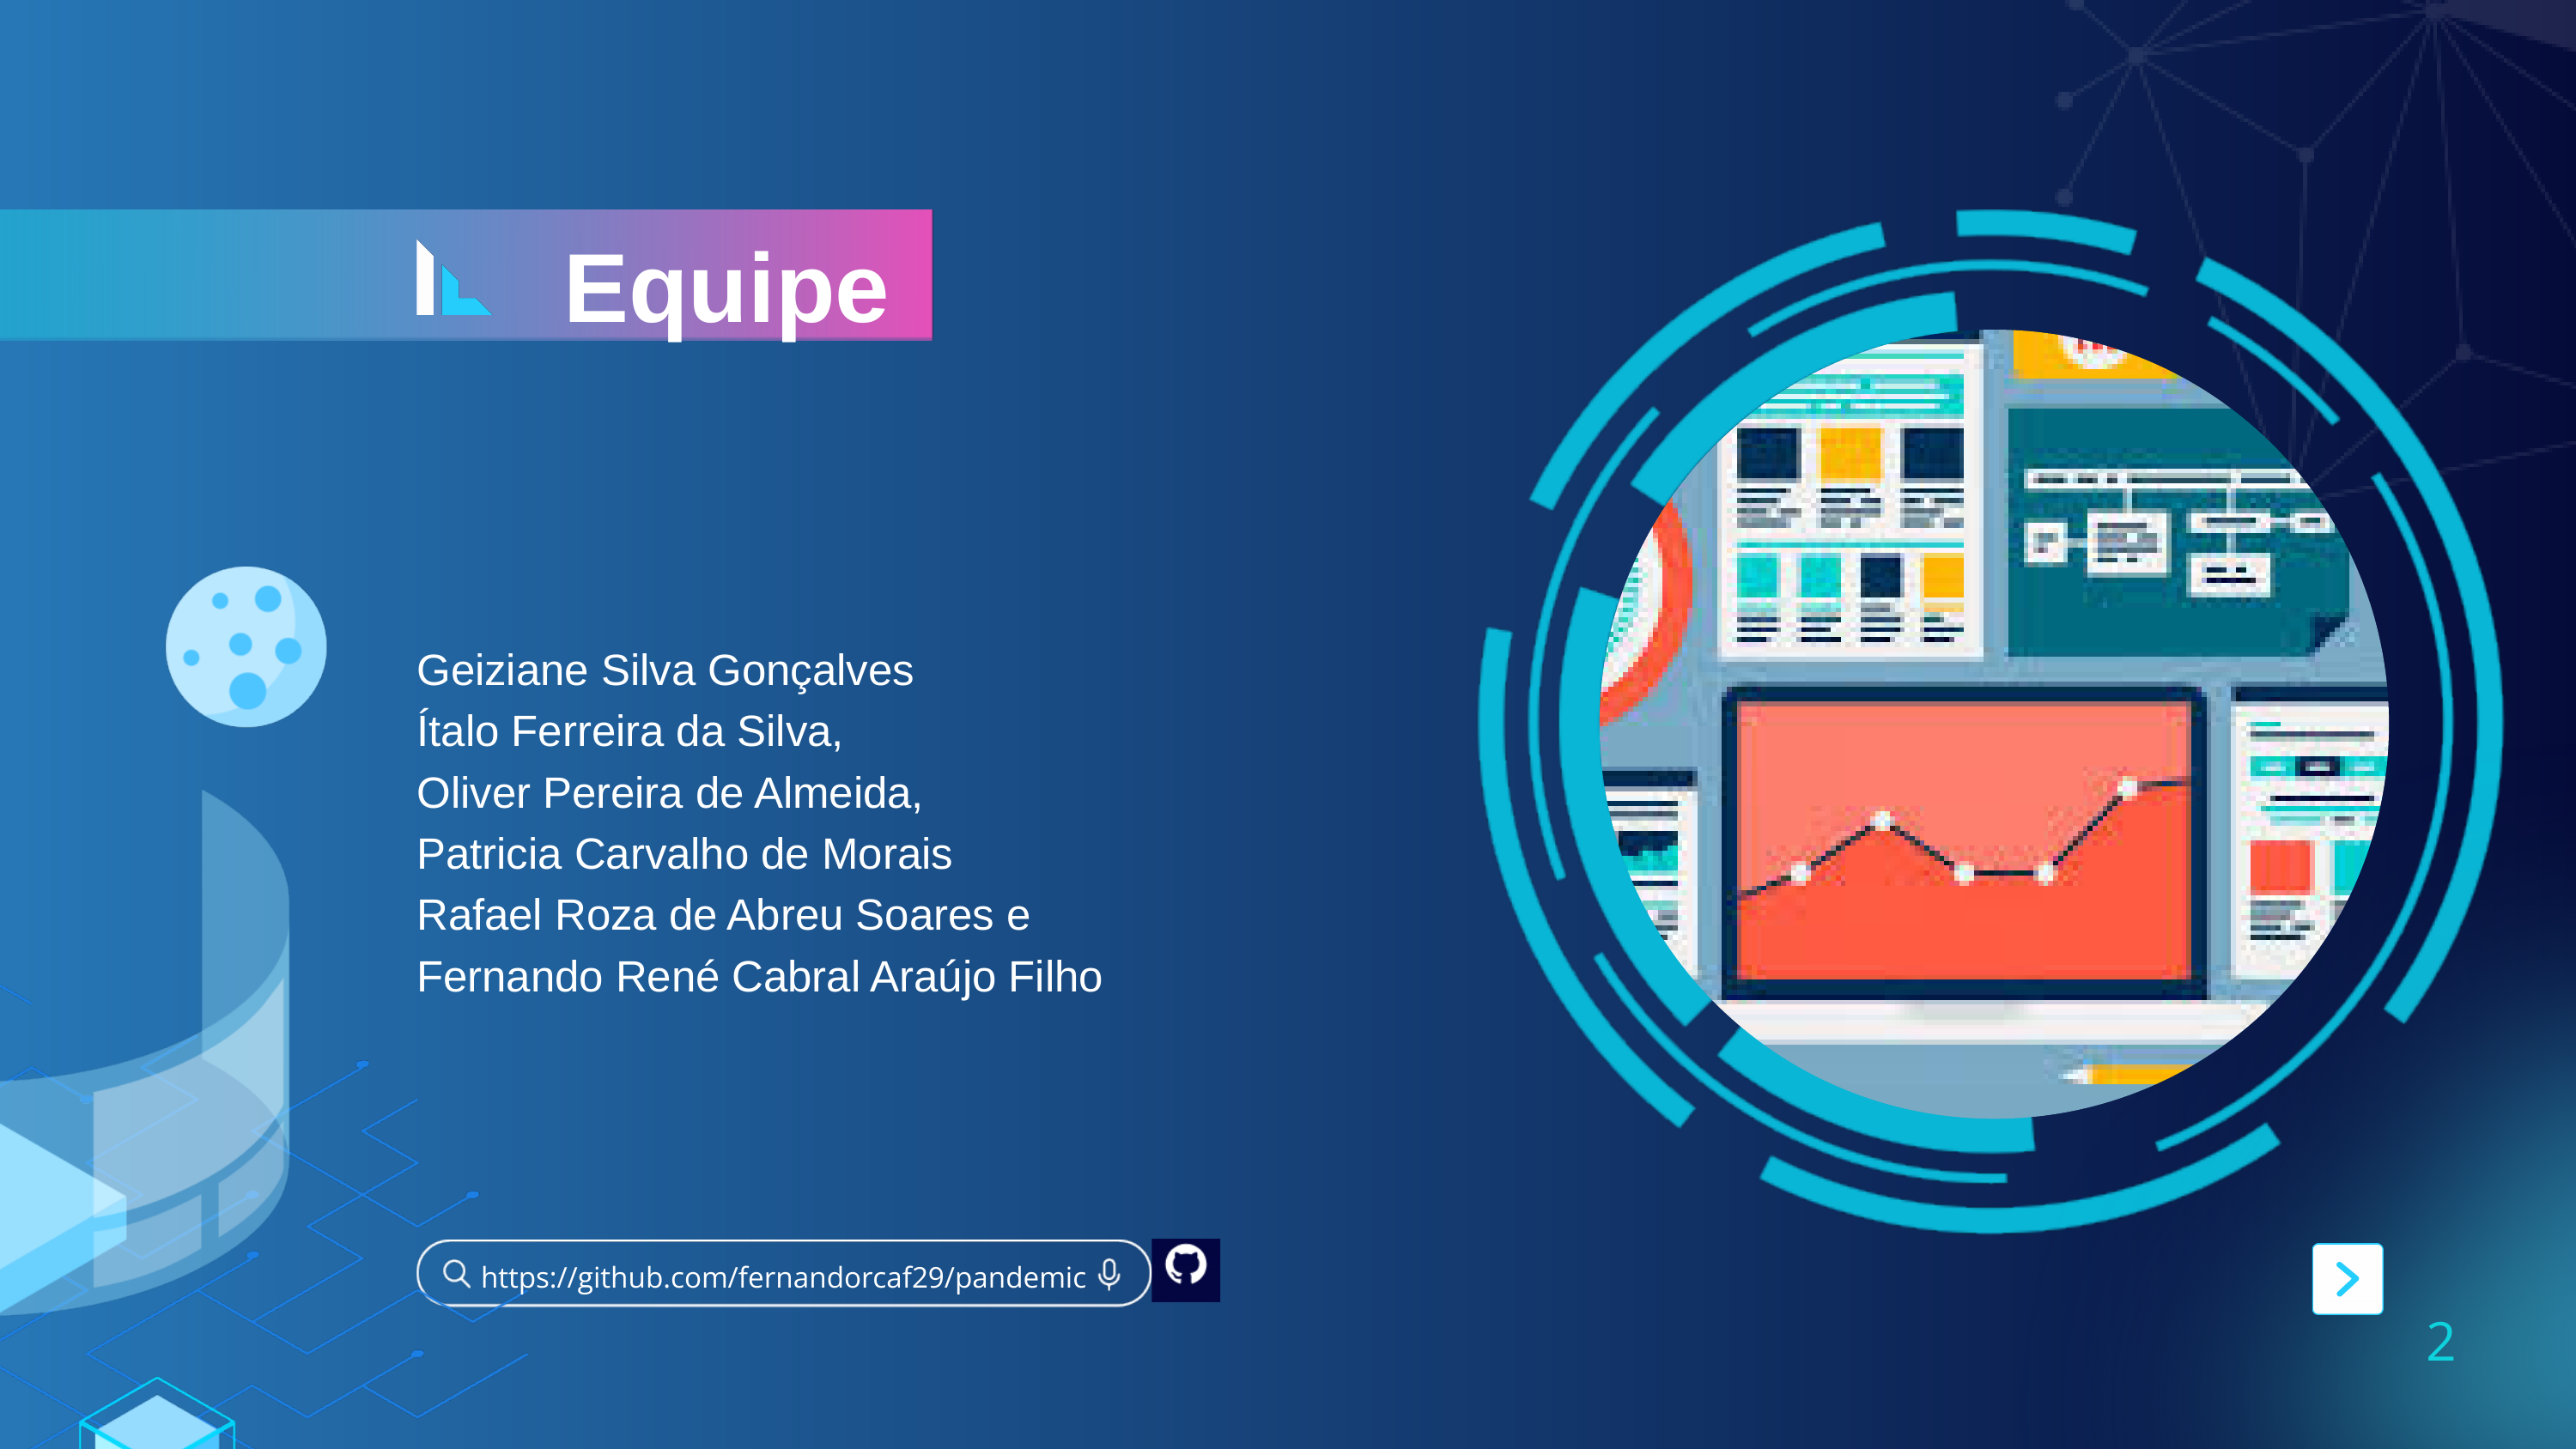

Equipe

Geiziane Silva Gonçalves
Ítalo Ferreira da Silva,
Oliver Pereira de Almeida,
Patricia Carvalho de Morais
Rafael Roza de Abreu Soares e
Fernando René Cabral Araújo Filho

https://github.com/fernandorcaf29/pandemic
2